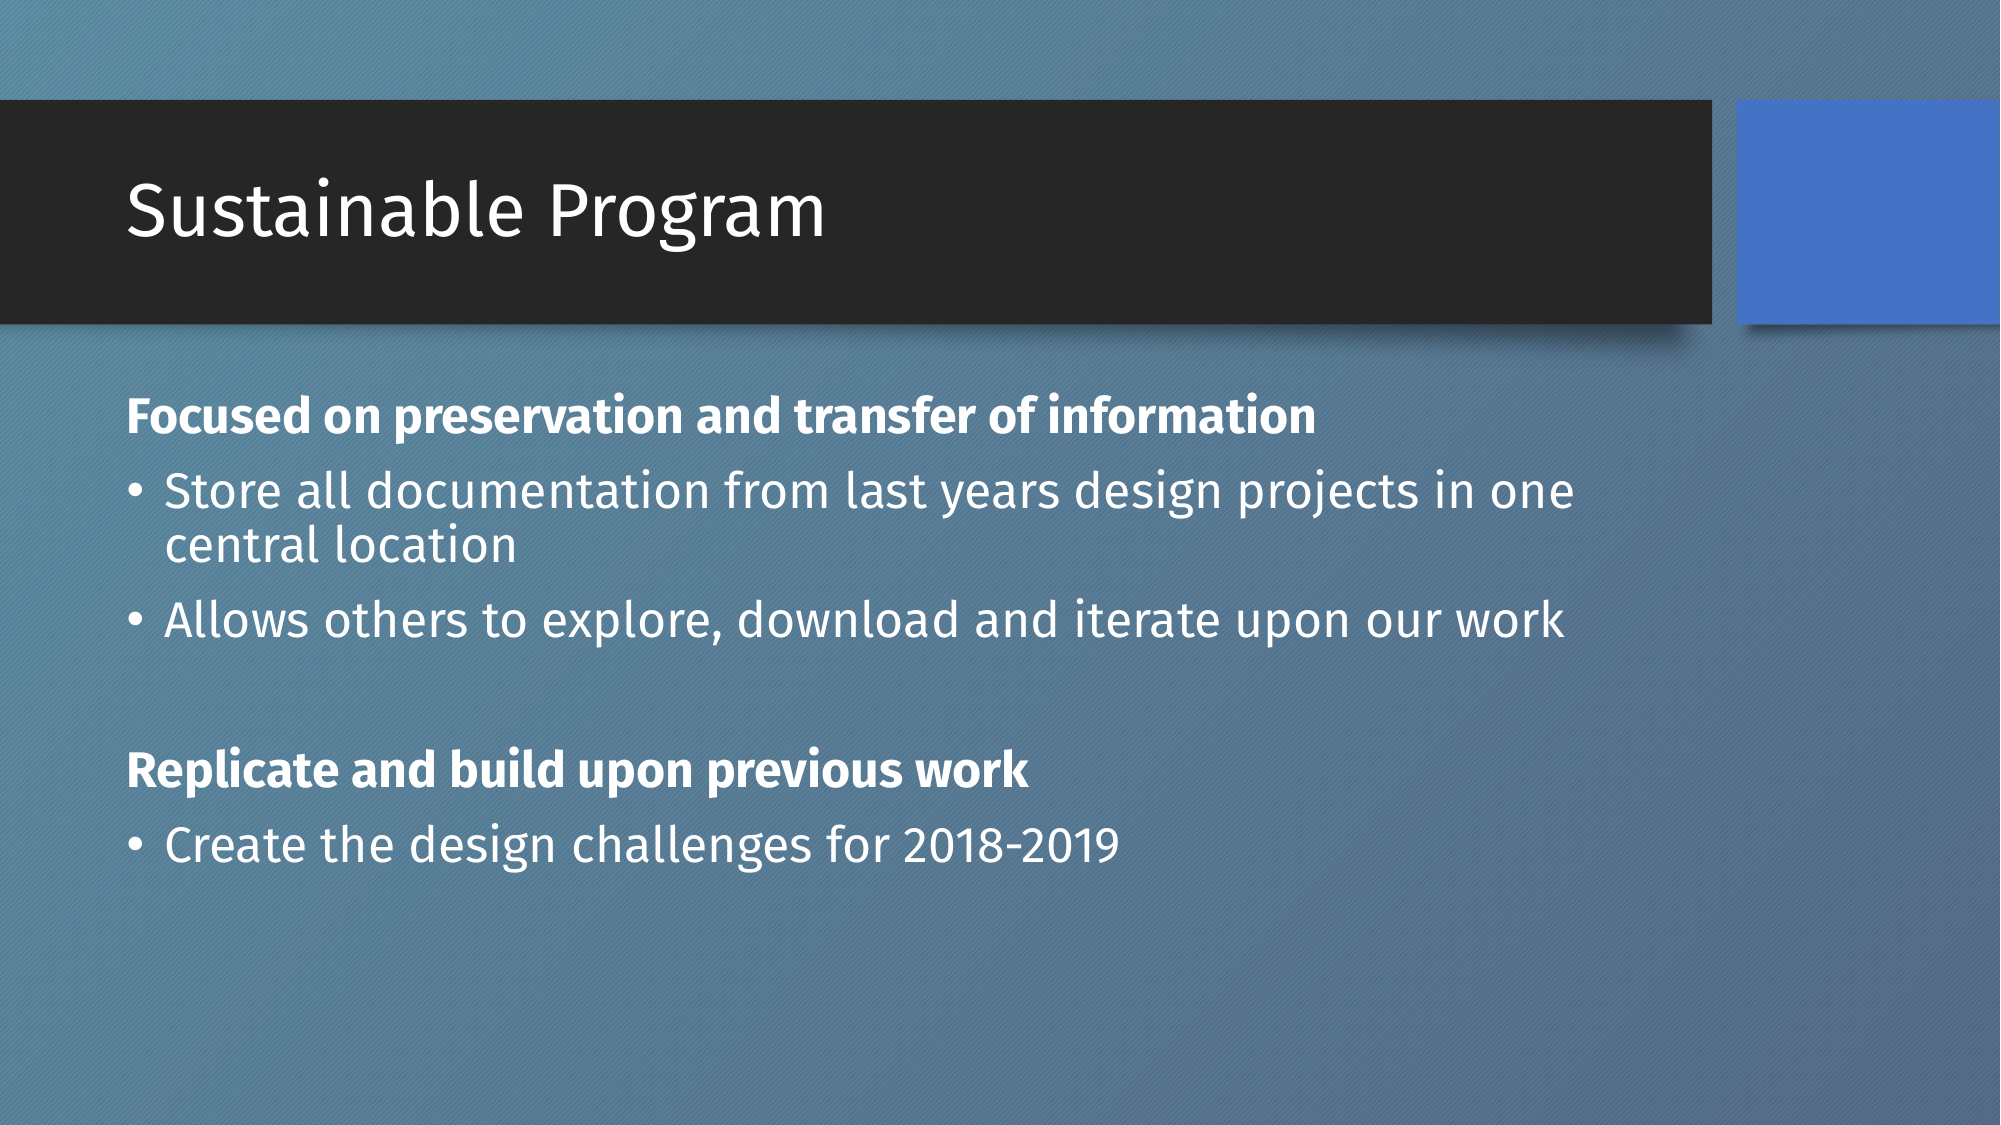

# Sustainable Program
Focused on preservation and transfer of information
Store all documentation from last years design projects in one central location
Allows others to explore, download and iterate upon our work

Replicate and build upon previous work
Create the design challenges for 2018-2019